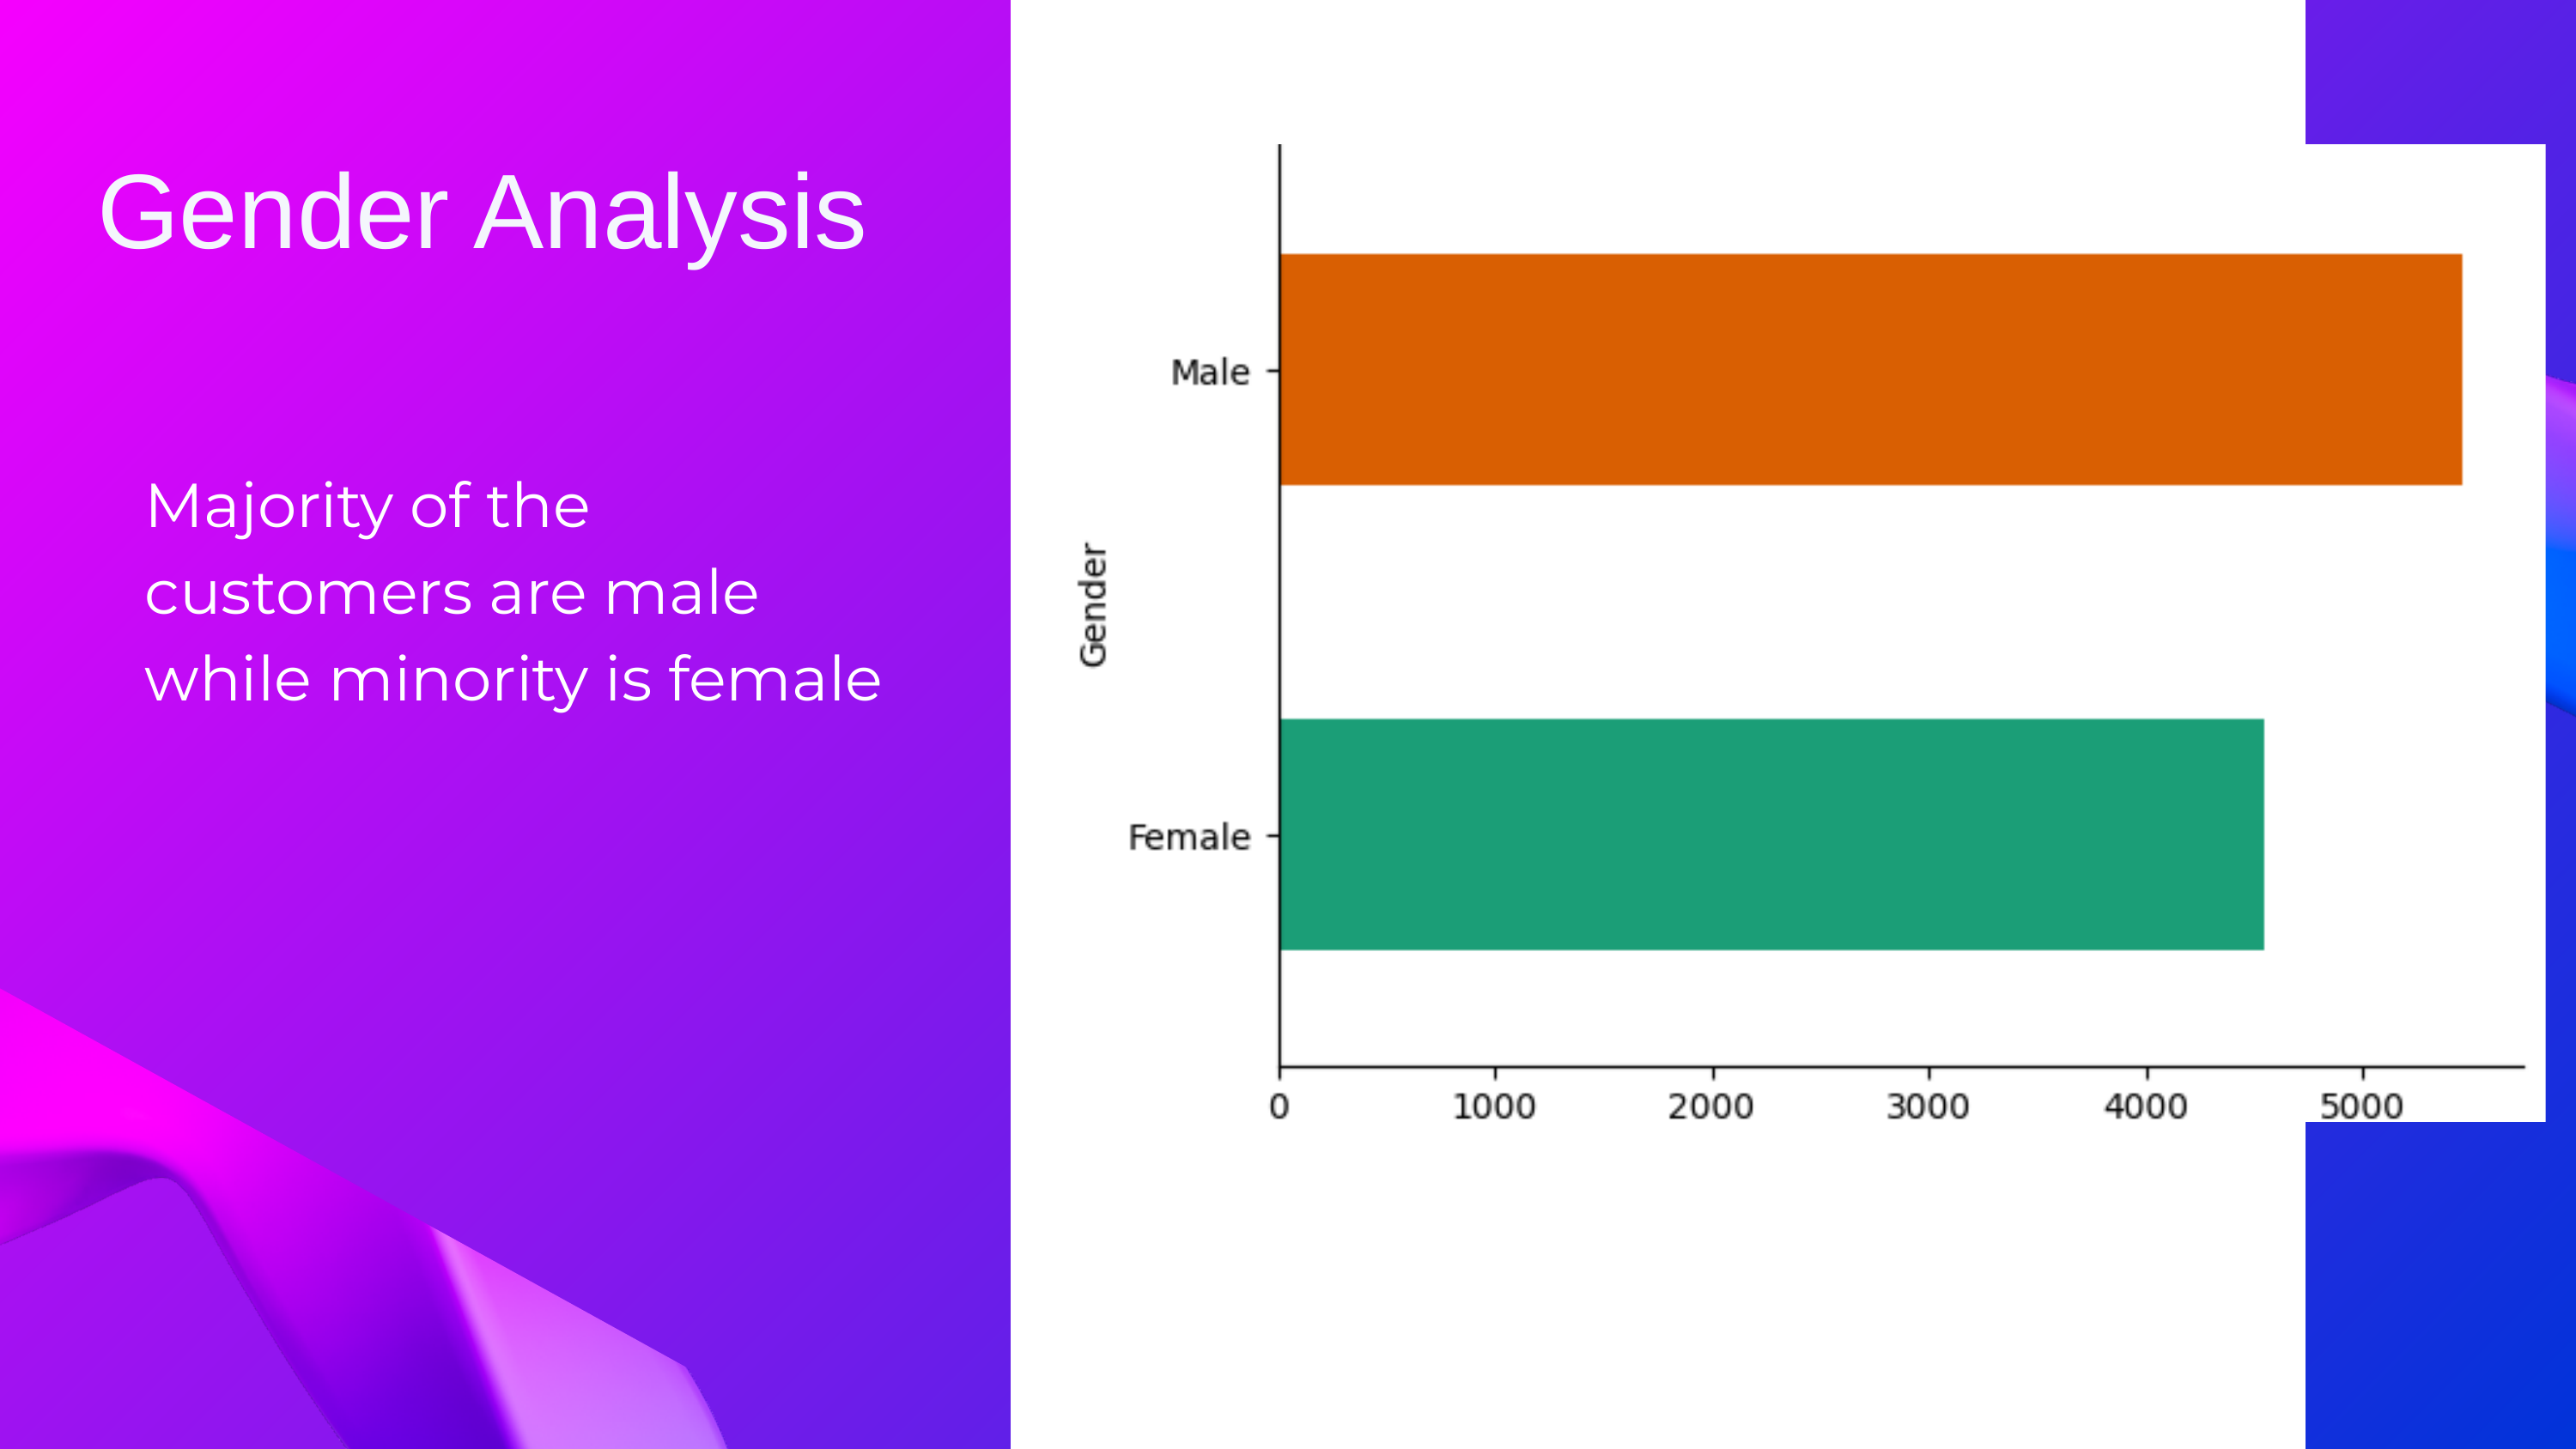

Gender Analysis

Majority of the customers are male while minority is female